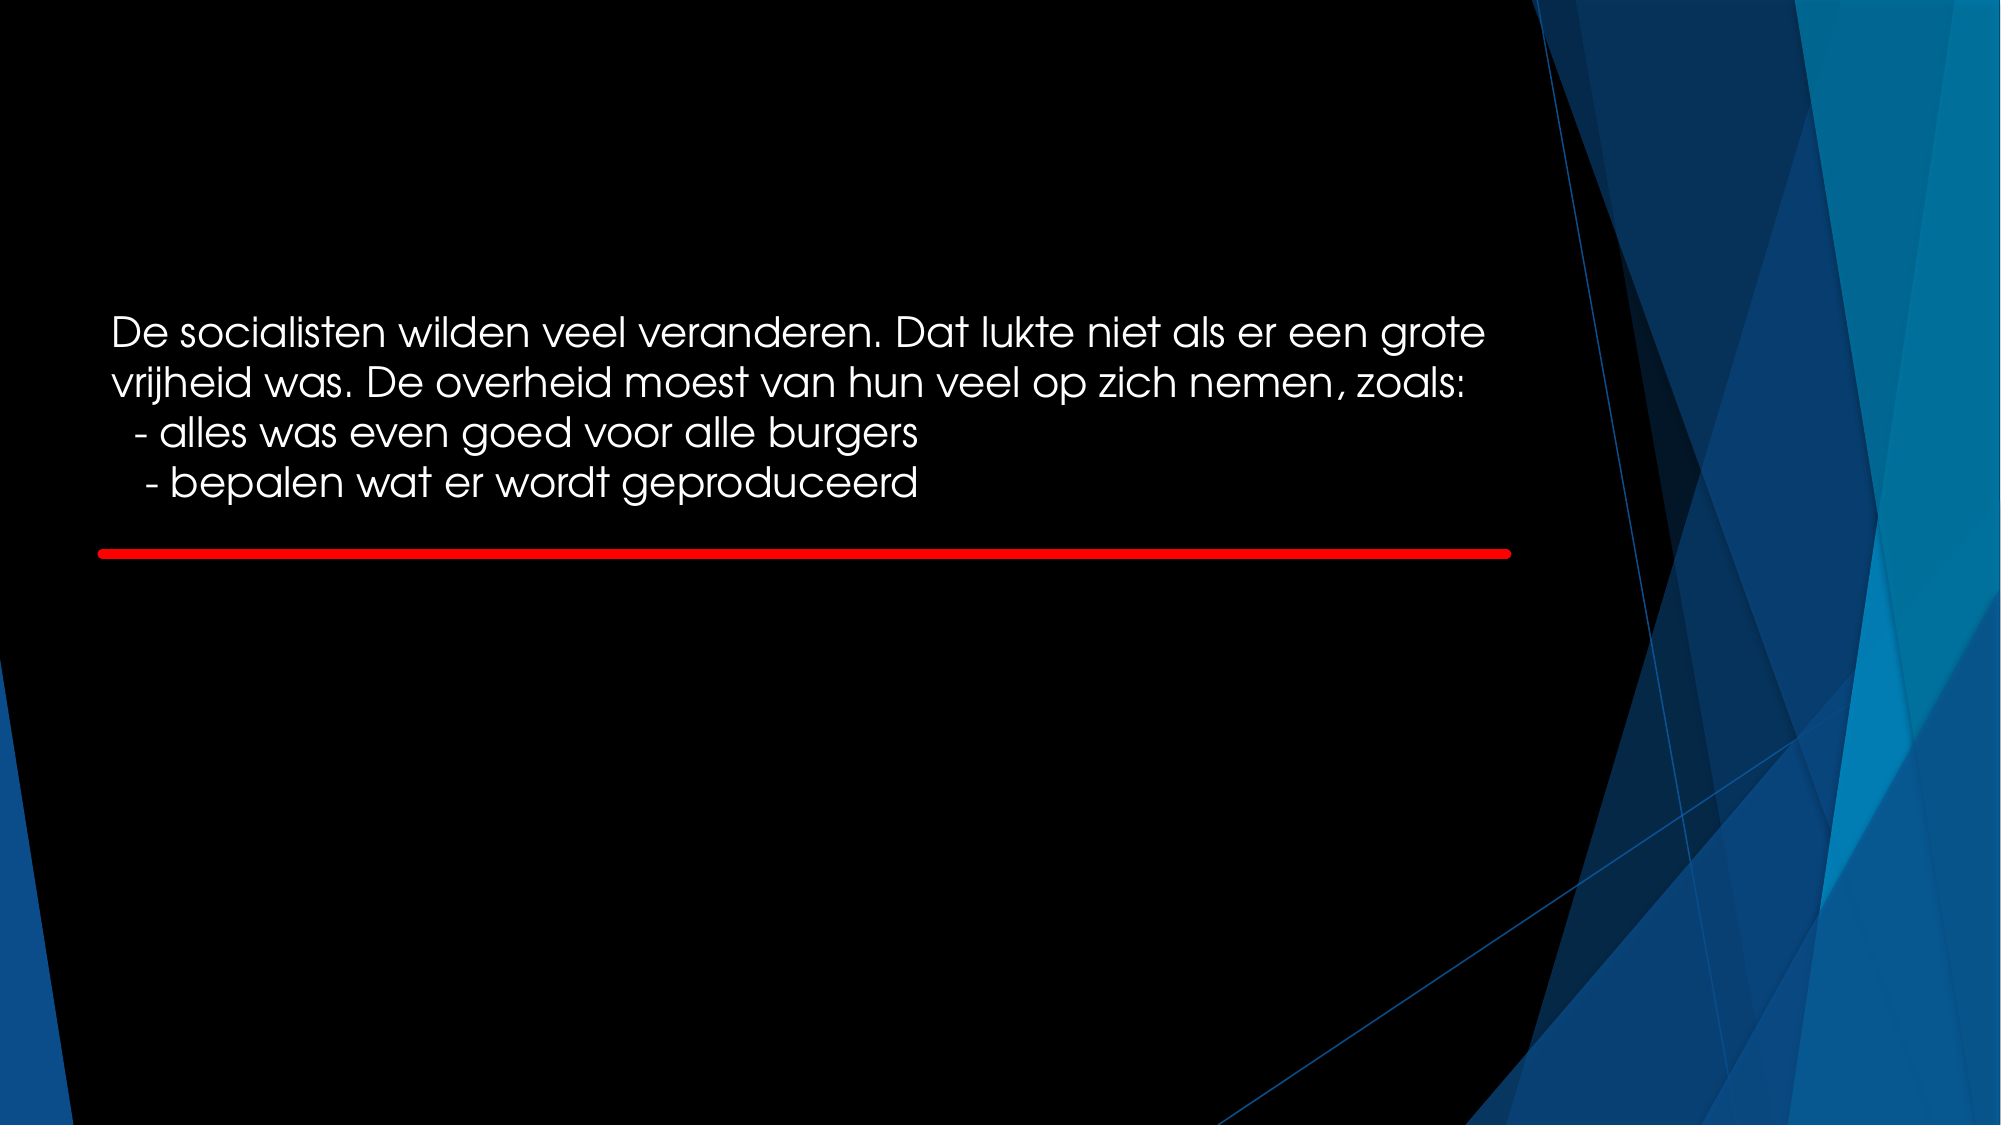

De socialisten wilden veel veranderen. Dat lukte niet als er een grote vrijheid was. De overheid moest van hun veel op zich nemen, zoals:            - alles was even goed voor alle burgers                                                             - bepalen wat er wordt geproduceerd